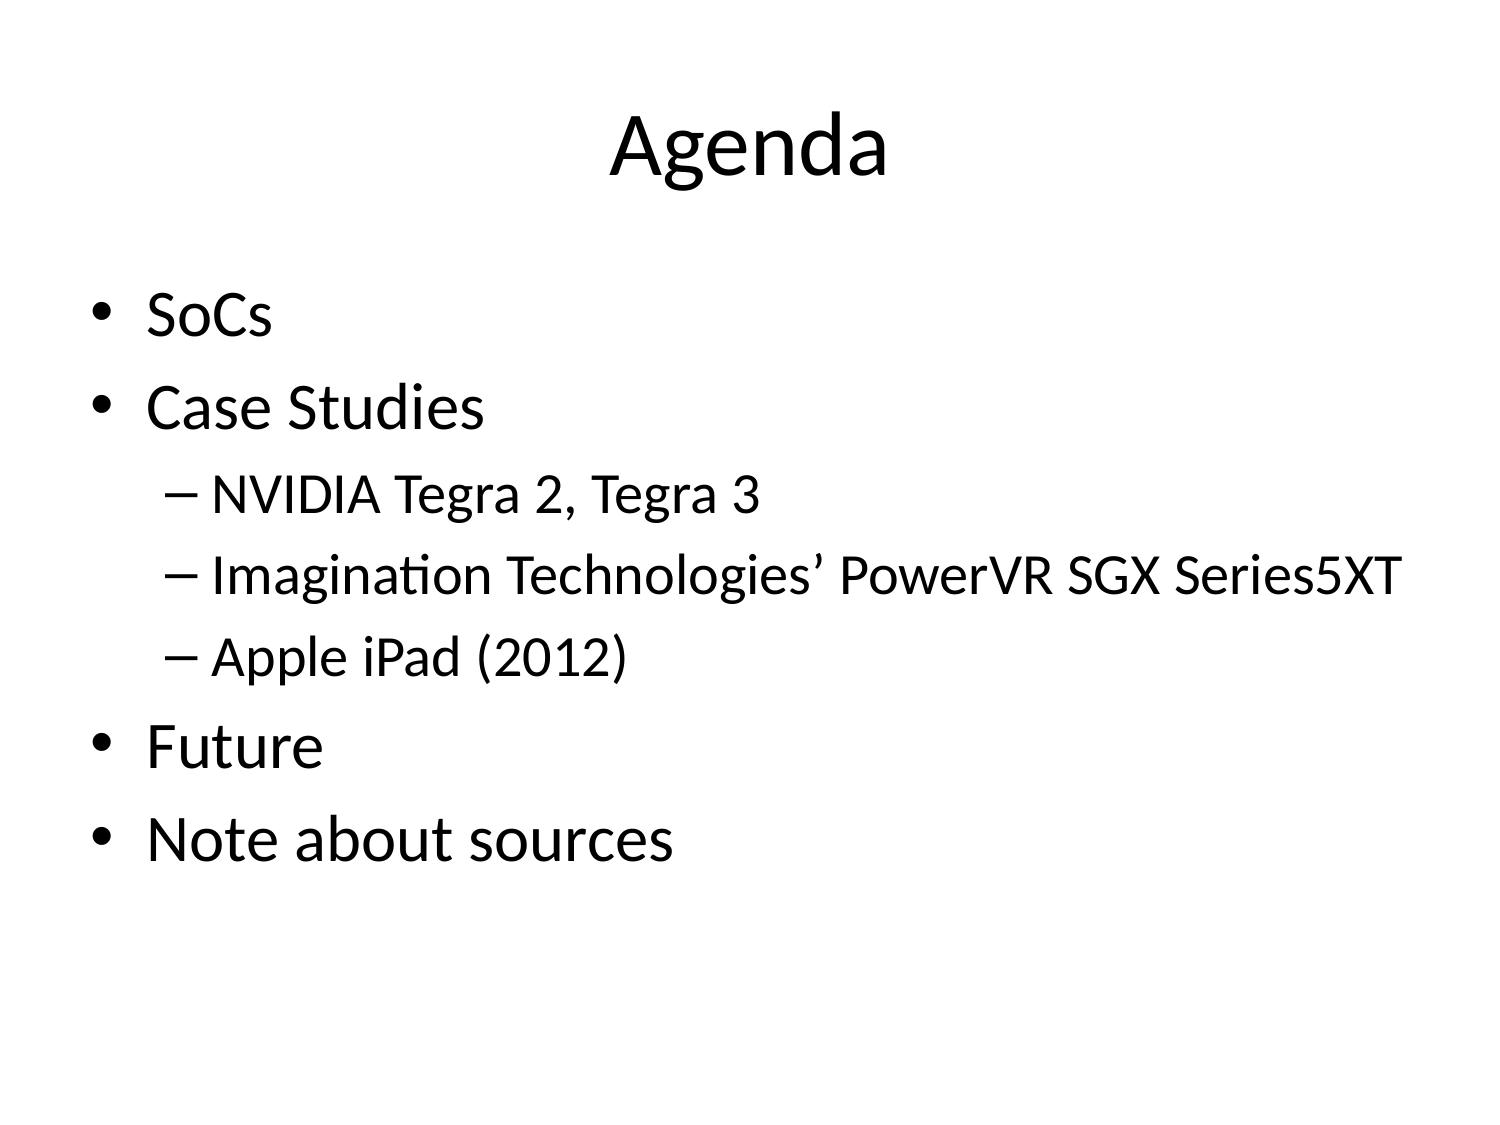

# Agenda
SoCs
Case Studies
NVIDIA Tegra 2, Tegra 3
Imagination Technologies’ PowerVR SGX Series5XT
Apple iPad (2012)
Future
Note about sources